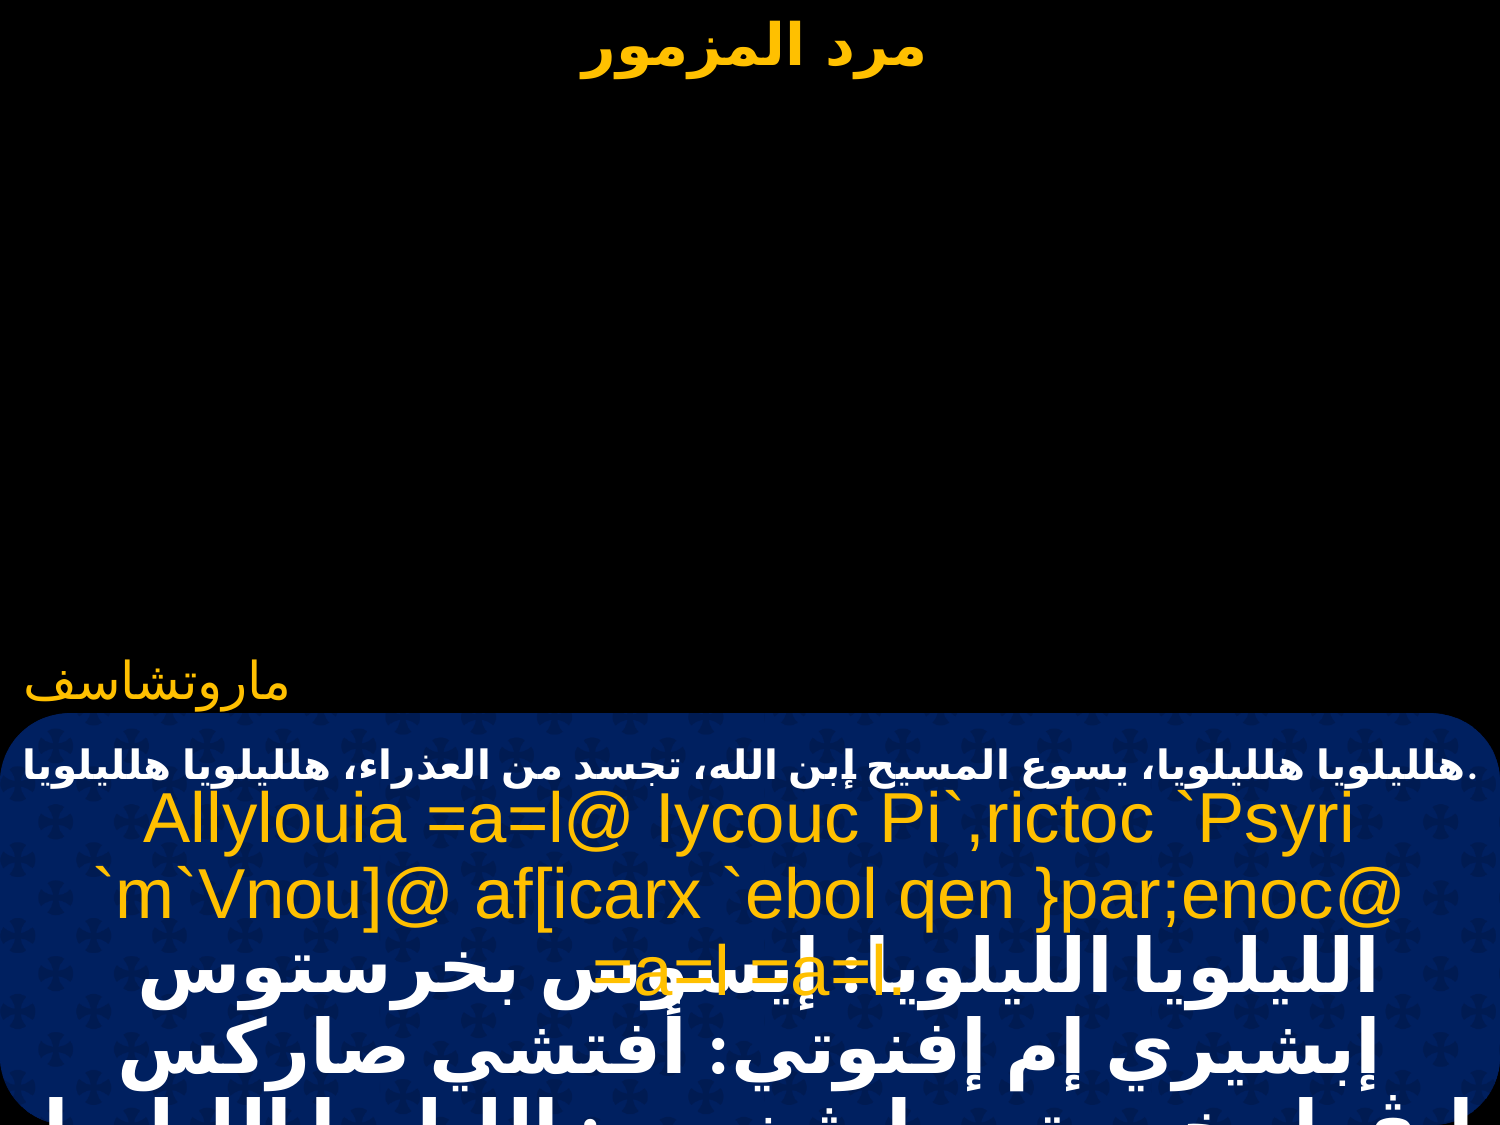

# مرد مزمور البشارة
ماروتشاسف
هلليلويا هلليلويا، يسوع المسيح إبن الله، تجسد من العذراء، هلليلويا هلليلويا.
Allylouia =a=l@ Iycouc Pi`,rictoc `Psyri `m`Vnou]@ af[icarx `ebol qen }par;enoc@ =a=l =a=l.
الليلويا الليلويا: إيسوس بخرستوس  إبشيري إم إفنوتي: أفتشي صاركس إيڤول خين تي بارثينوس: الليلويا الليلويا.